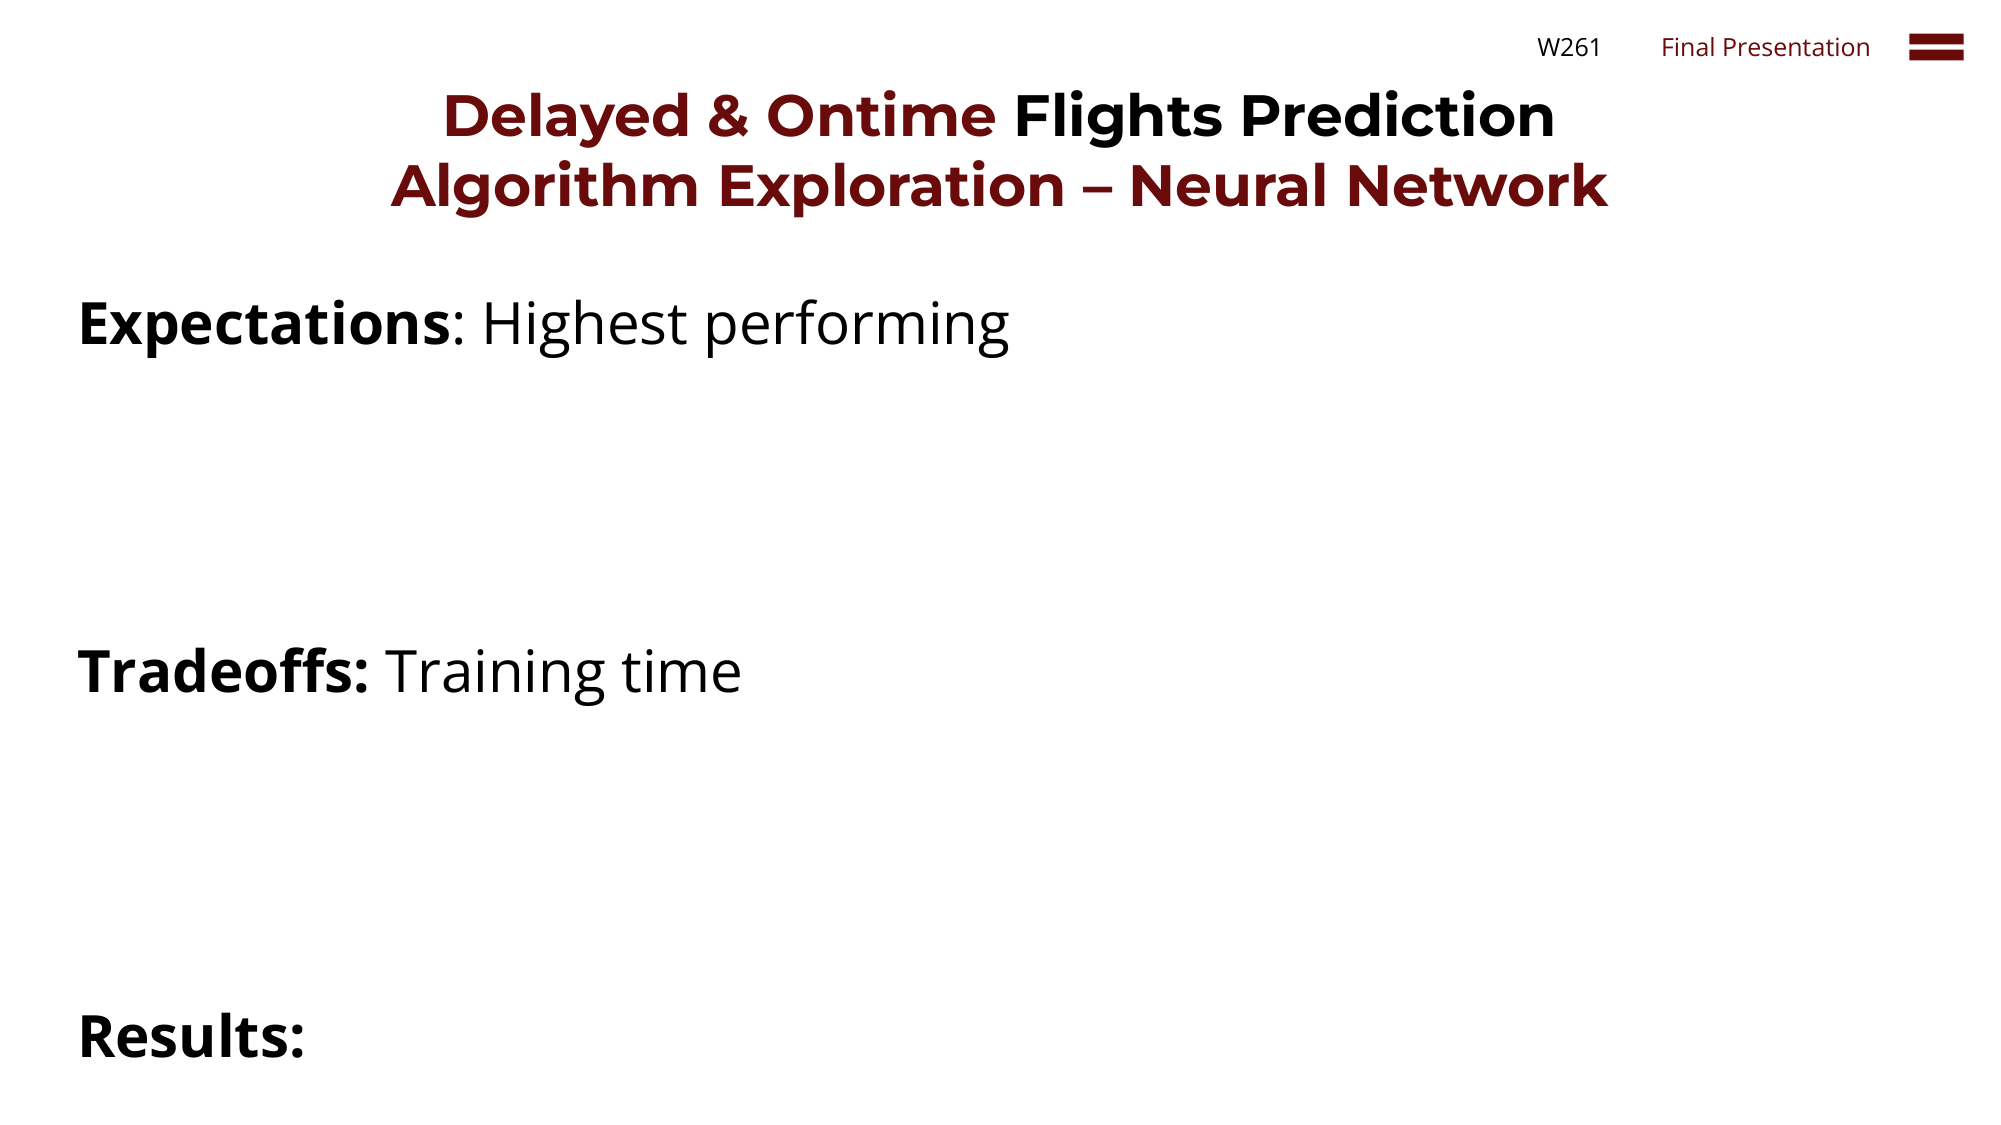

W261
Final Presentation

Delayed & Ontime Flights Prediction
Algorithm Exploration – Neural Network
Expectations: Highest performing

Tradeoffs: Training time

Results: